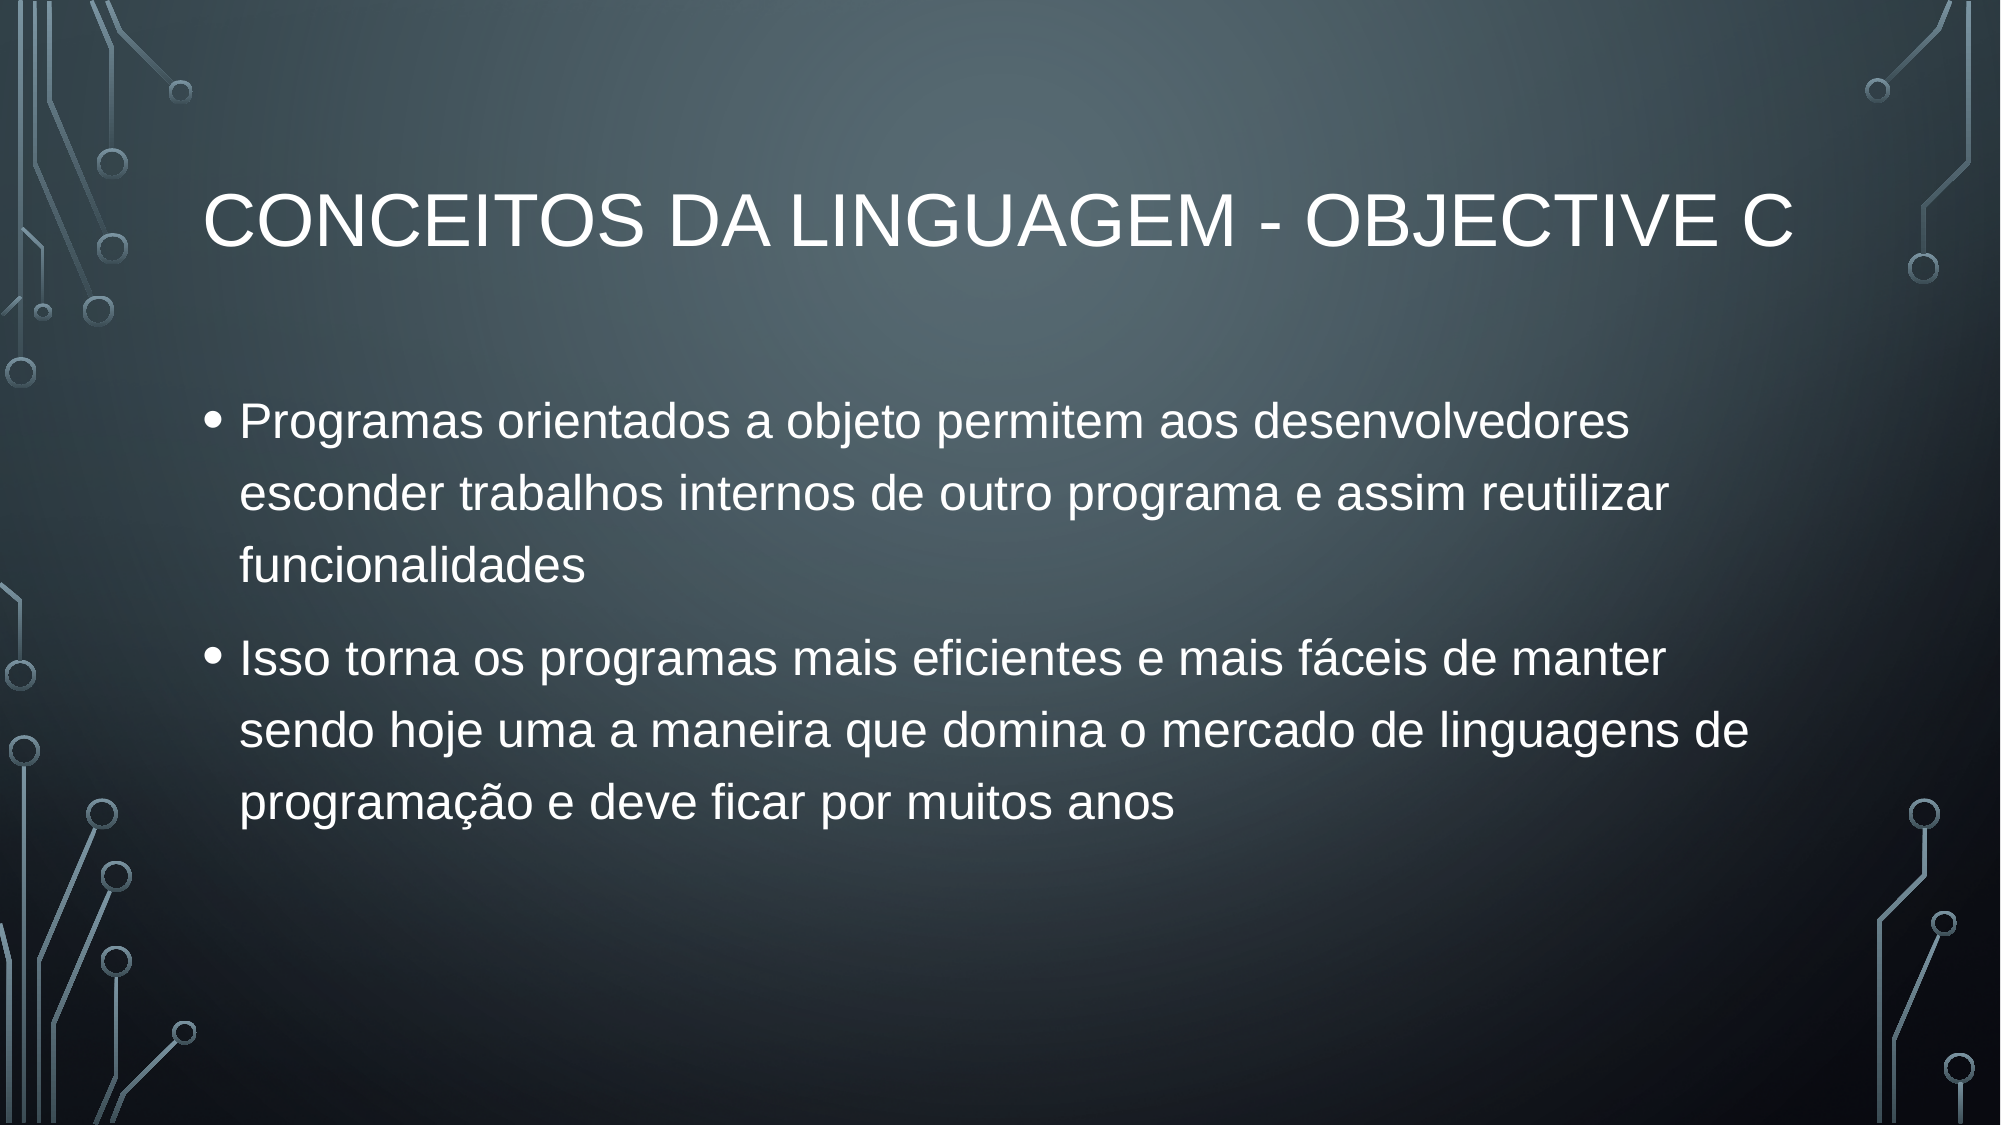

# Conceitos da linguagem - objective c
Programas orientados a objeto permitem aos desenvolvedores esconder trabalhos internos de outro programa e assim reutilizar funcionalidades
Isso torna os programas mais eficientes e mais fáceis de manter sendo hoje uma a maneira que domina o mercado de linguagens de programação e deve ficar por muitos anos